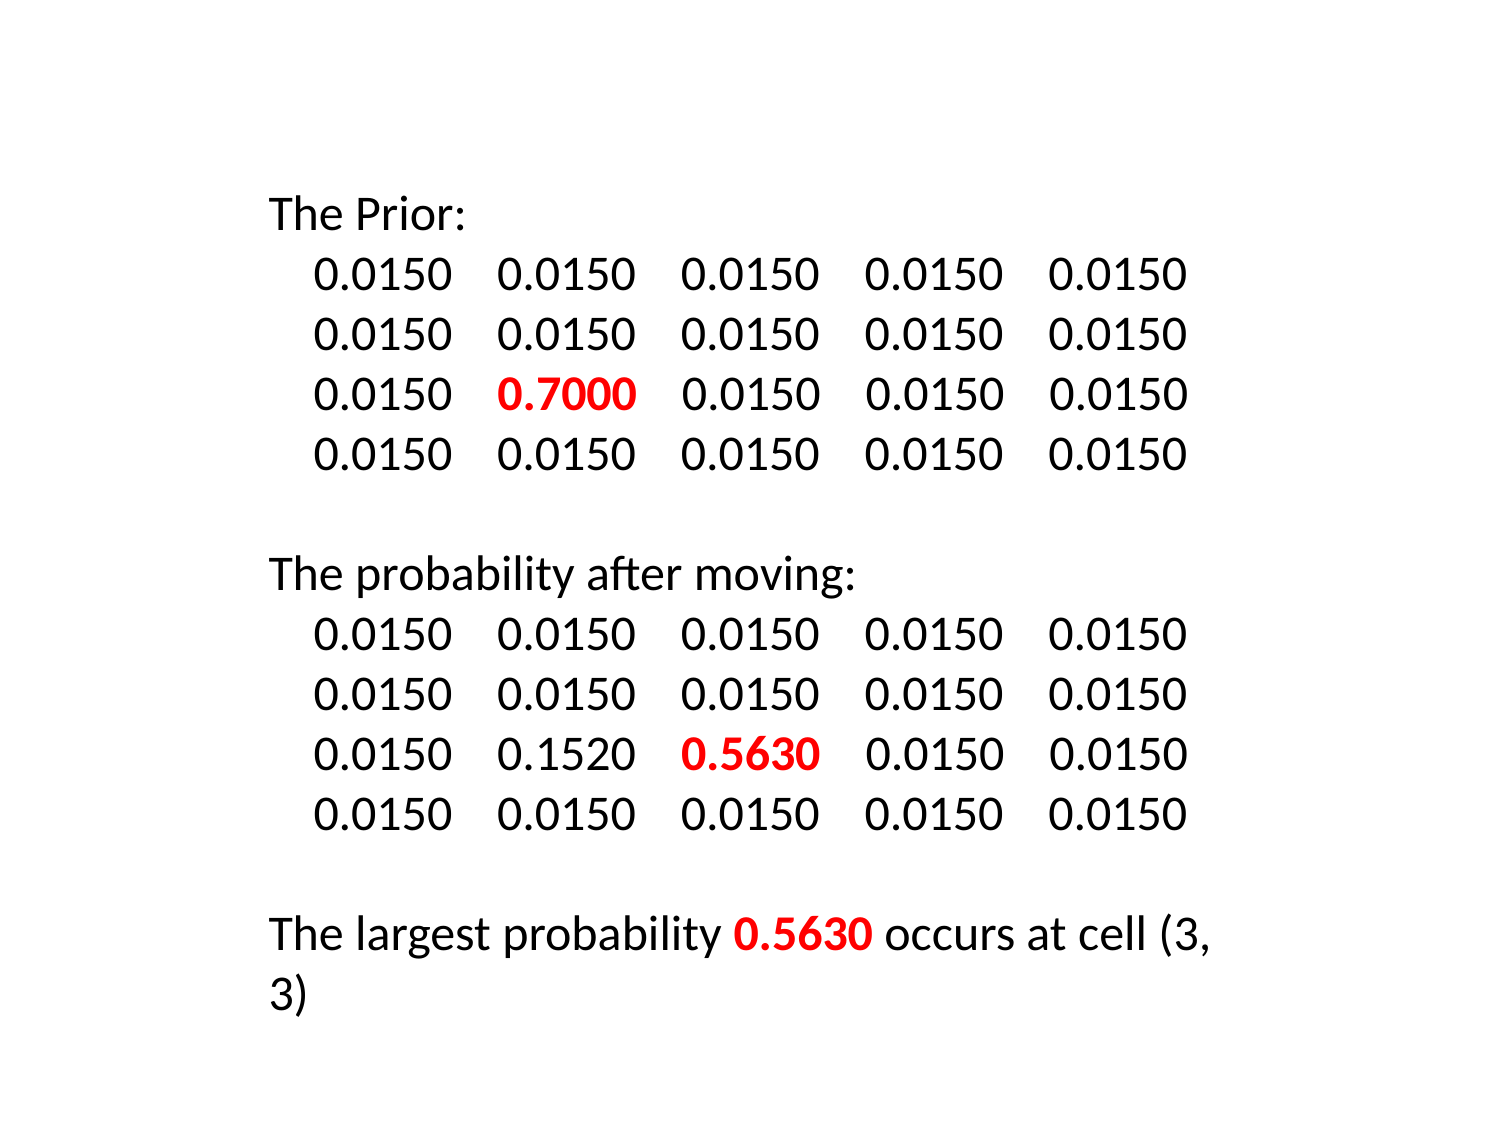

The Prior:
    0.0150    0.0150    0.0150    0.0150    0.0150
    0.0150    0.0150    0.0150    0.0150    0.0150
    0.0150    0.7000    0.0150    0.0150    0.0150
    0.0150    0.0150    0.0150    0.0150    0.0150

The probability after moving:
    0.0150    0.0150    0.0150    0.0150    0.0150
    0.0150    0.0150    0.0150    0.0150    0.0150
    0.0150    0.1520    0.5630    0.0150    0.0150
    0.0150    0.0150    0.0150    0.0150    0.0150

The largest probability 0.5630 occurs at cell (3, 3)